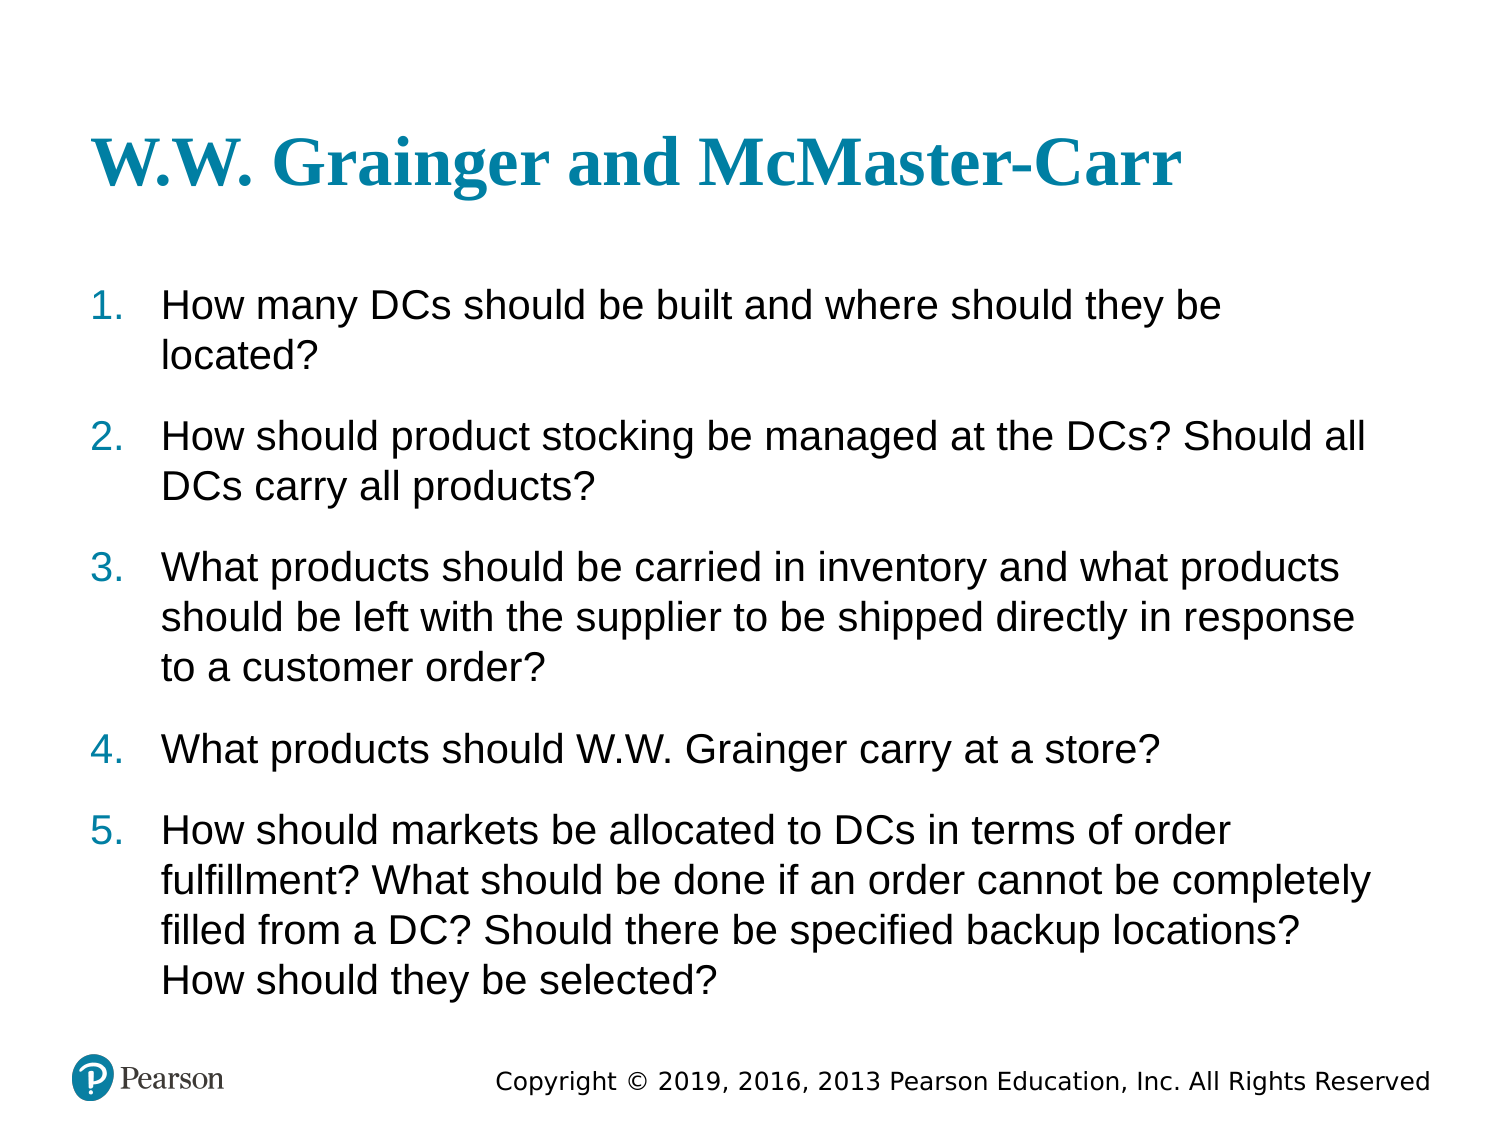

# W.W. Grainger and McMaster-Carr
How many D Cs should be built and where should they be located?
How should product stocking be managed at the D Cs? Should all D Cs carry all products?
What products should be carried in inventory and what products should be left with the supplier to be shipped directly in response to a customer order?
What products should W.W. Grainger carry at a store?
How should markets be allocated to D Cs in terms of order fulfillment? What should be done if an order cannot be completely filled from a D C? Should there be specified backup locations? How should they be selected?